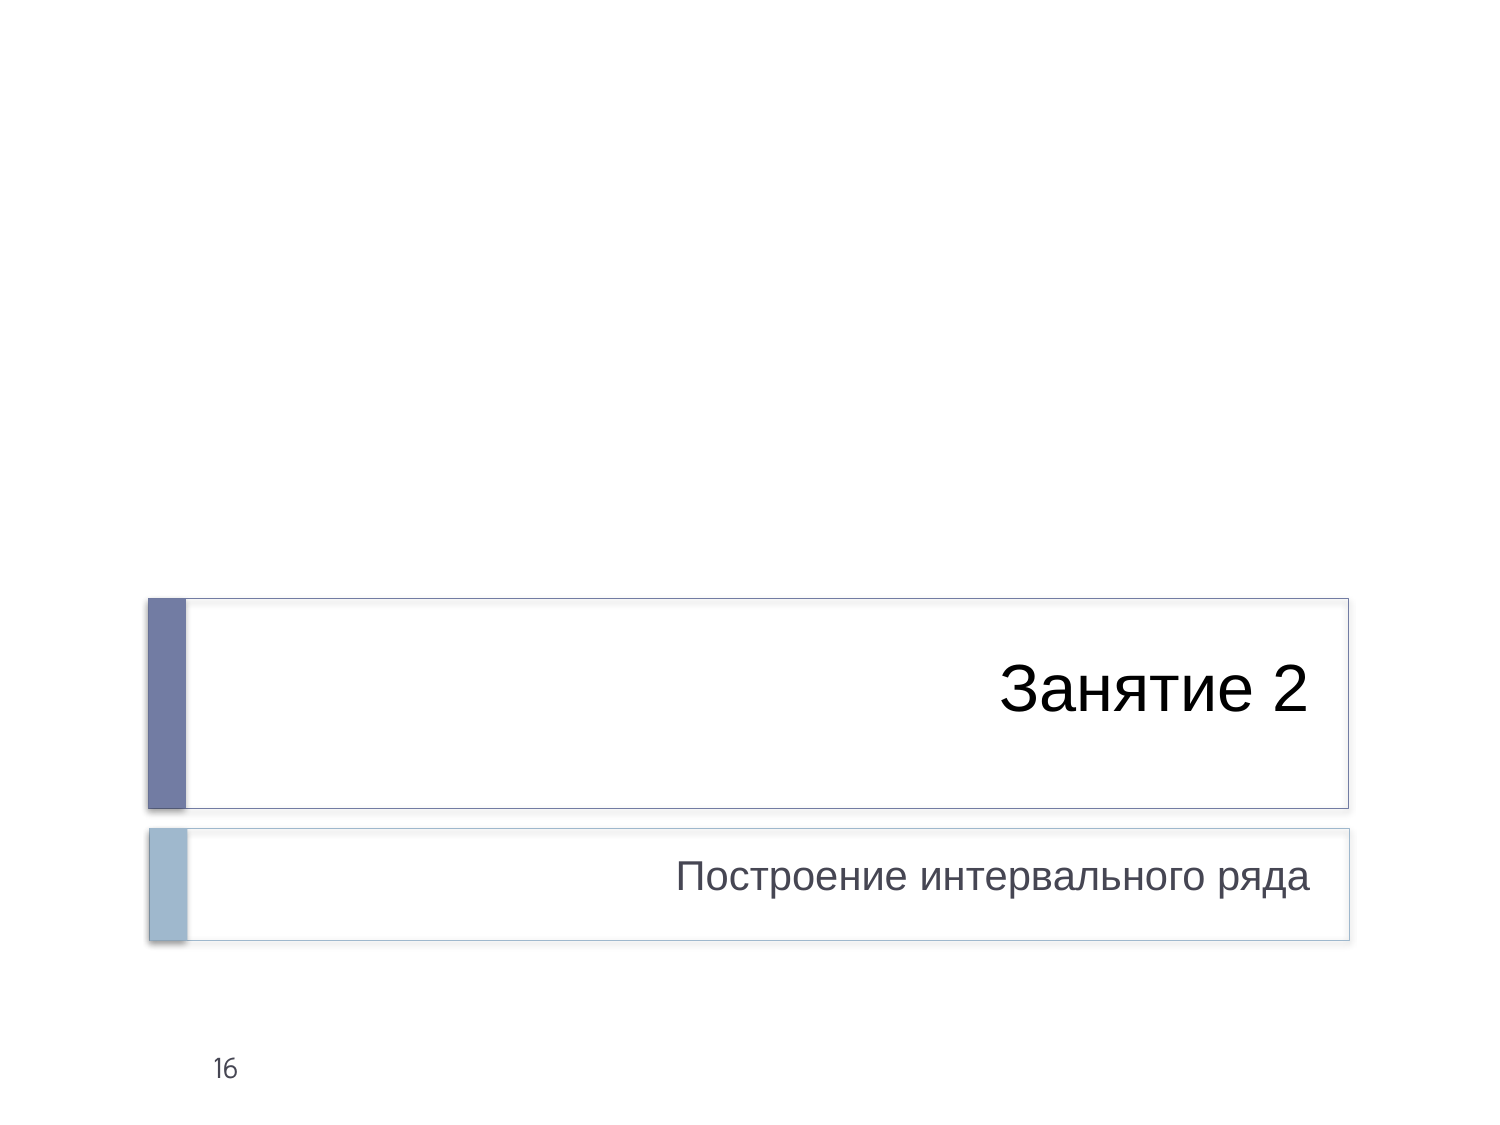

# Занятие 2
Построение интервального ряда
16